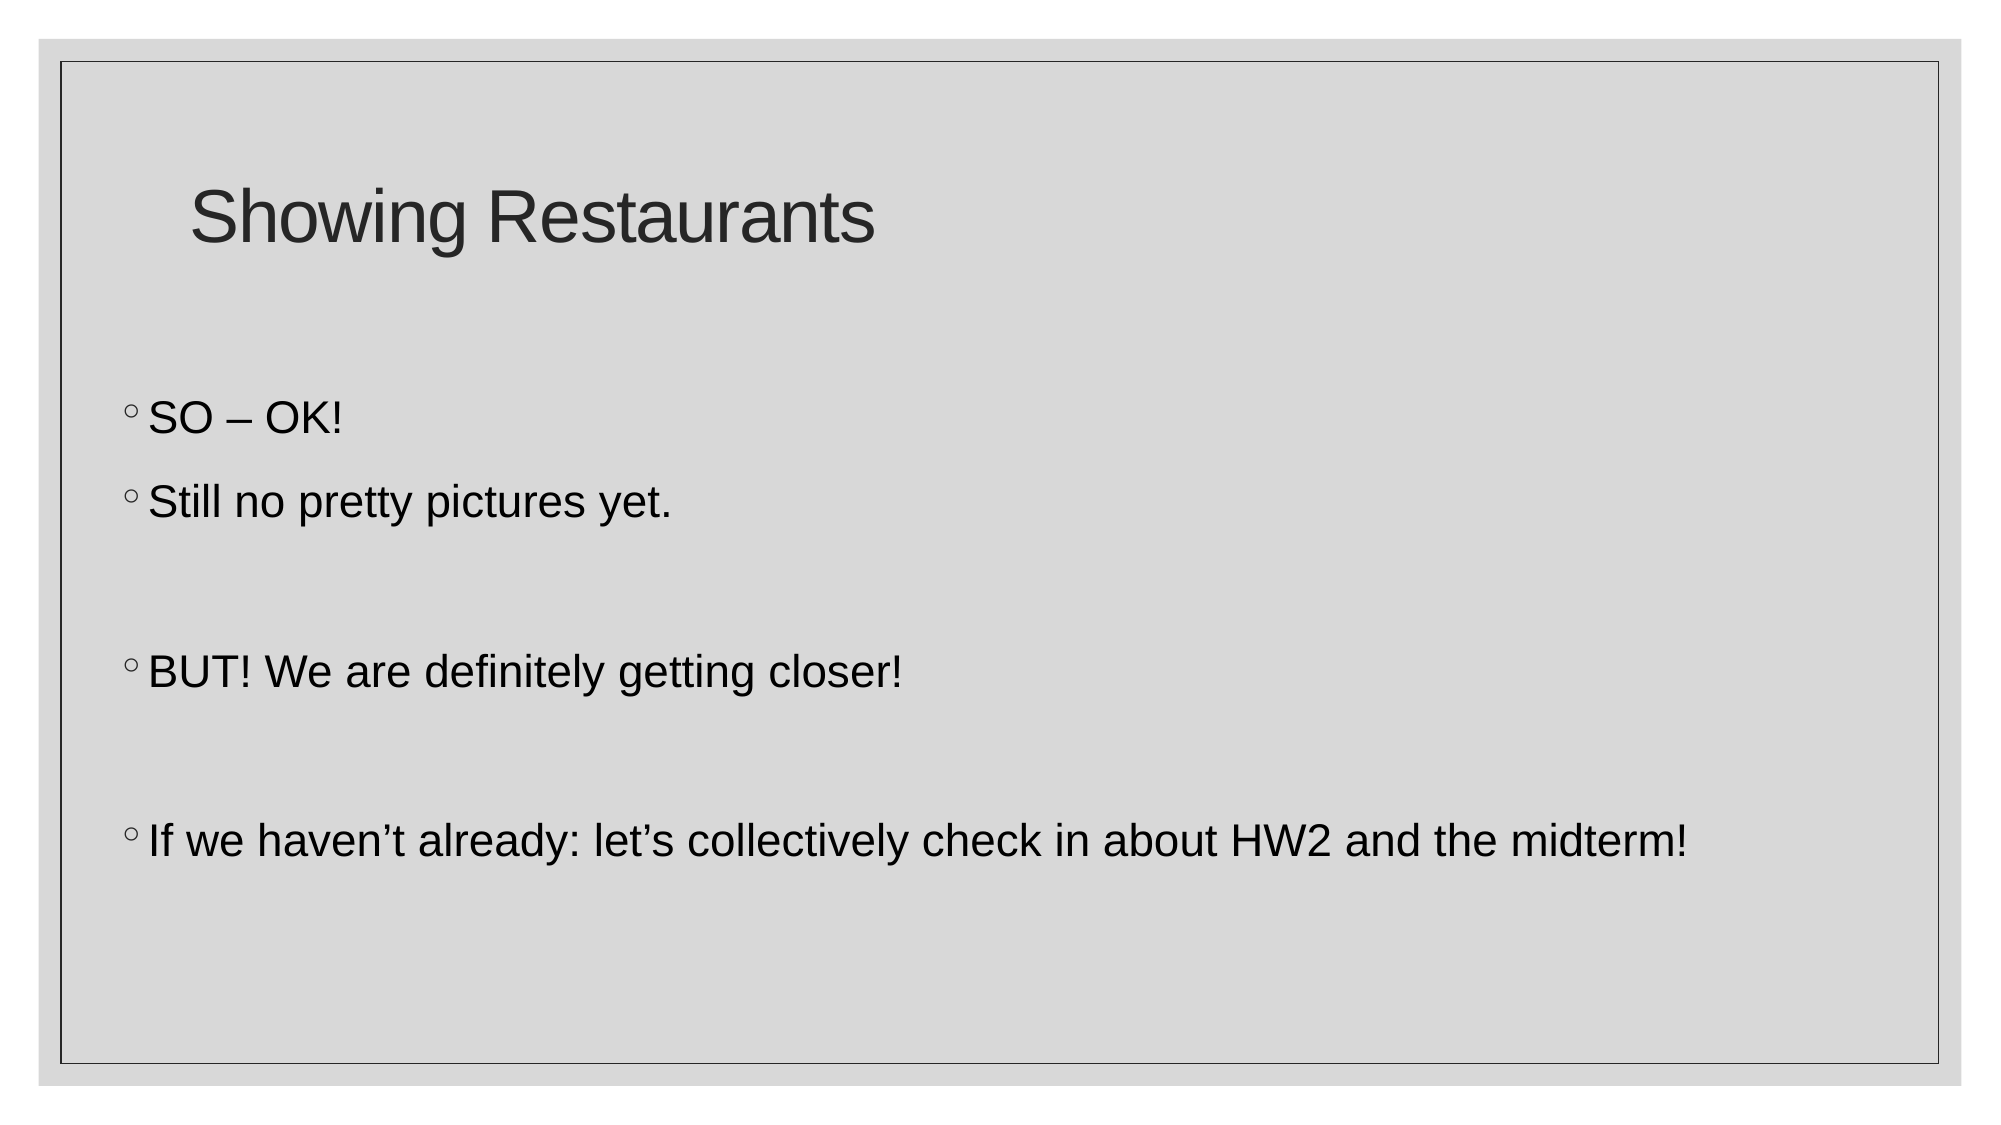

# Showing Restaurants
SO – OK!
Still no pretty pictures yet.

BUT! We are definitely getting closer!

If we haven’t already: let’s collectively check in about HW2 and the midterm!